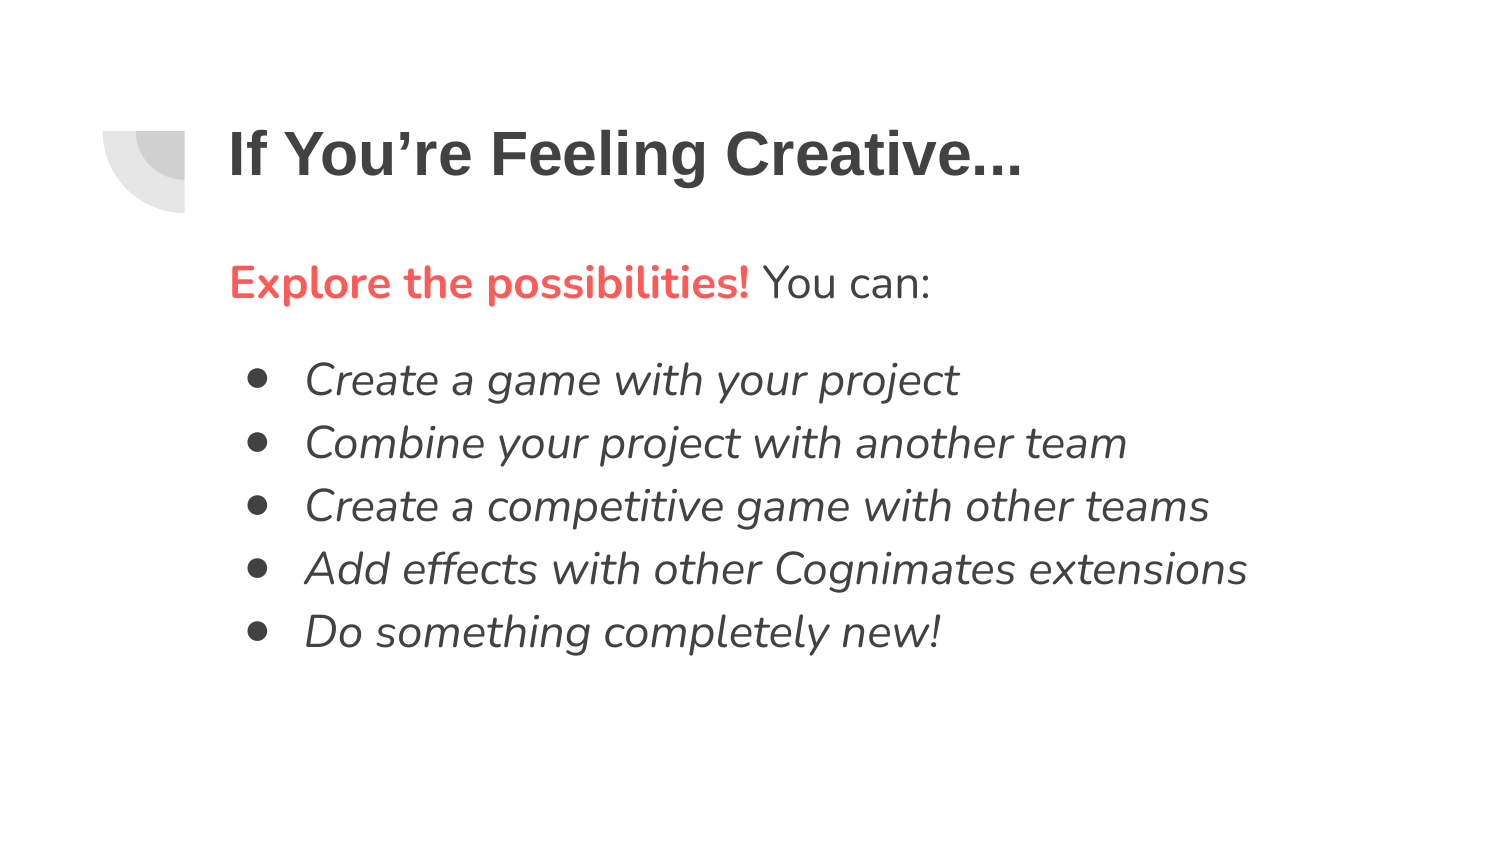

# If You’re Feeling Creative...
Explore the possibilities! You can:
Create a game with your project
Combine your project with another team
Create a competitive game with other teams
Add effects with other Cognimates extensions
Do something completely new!